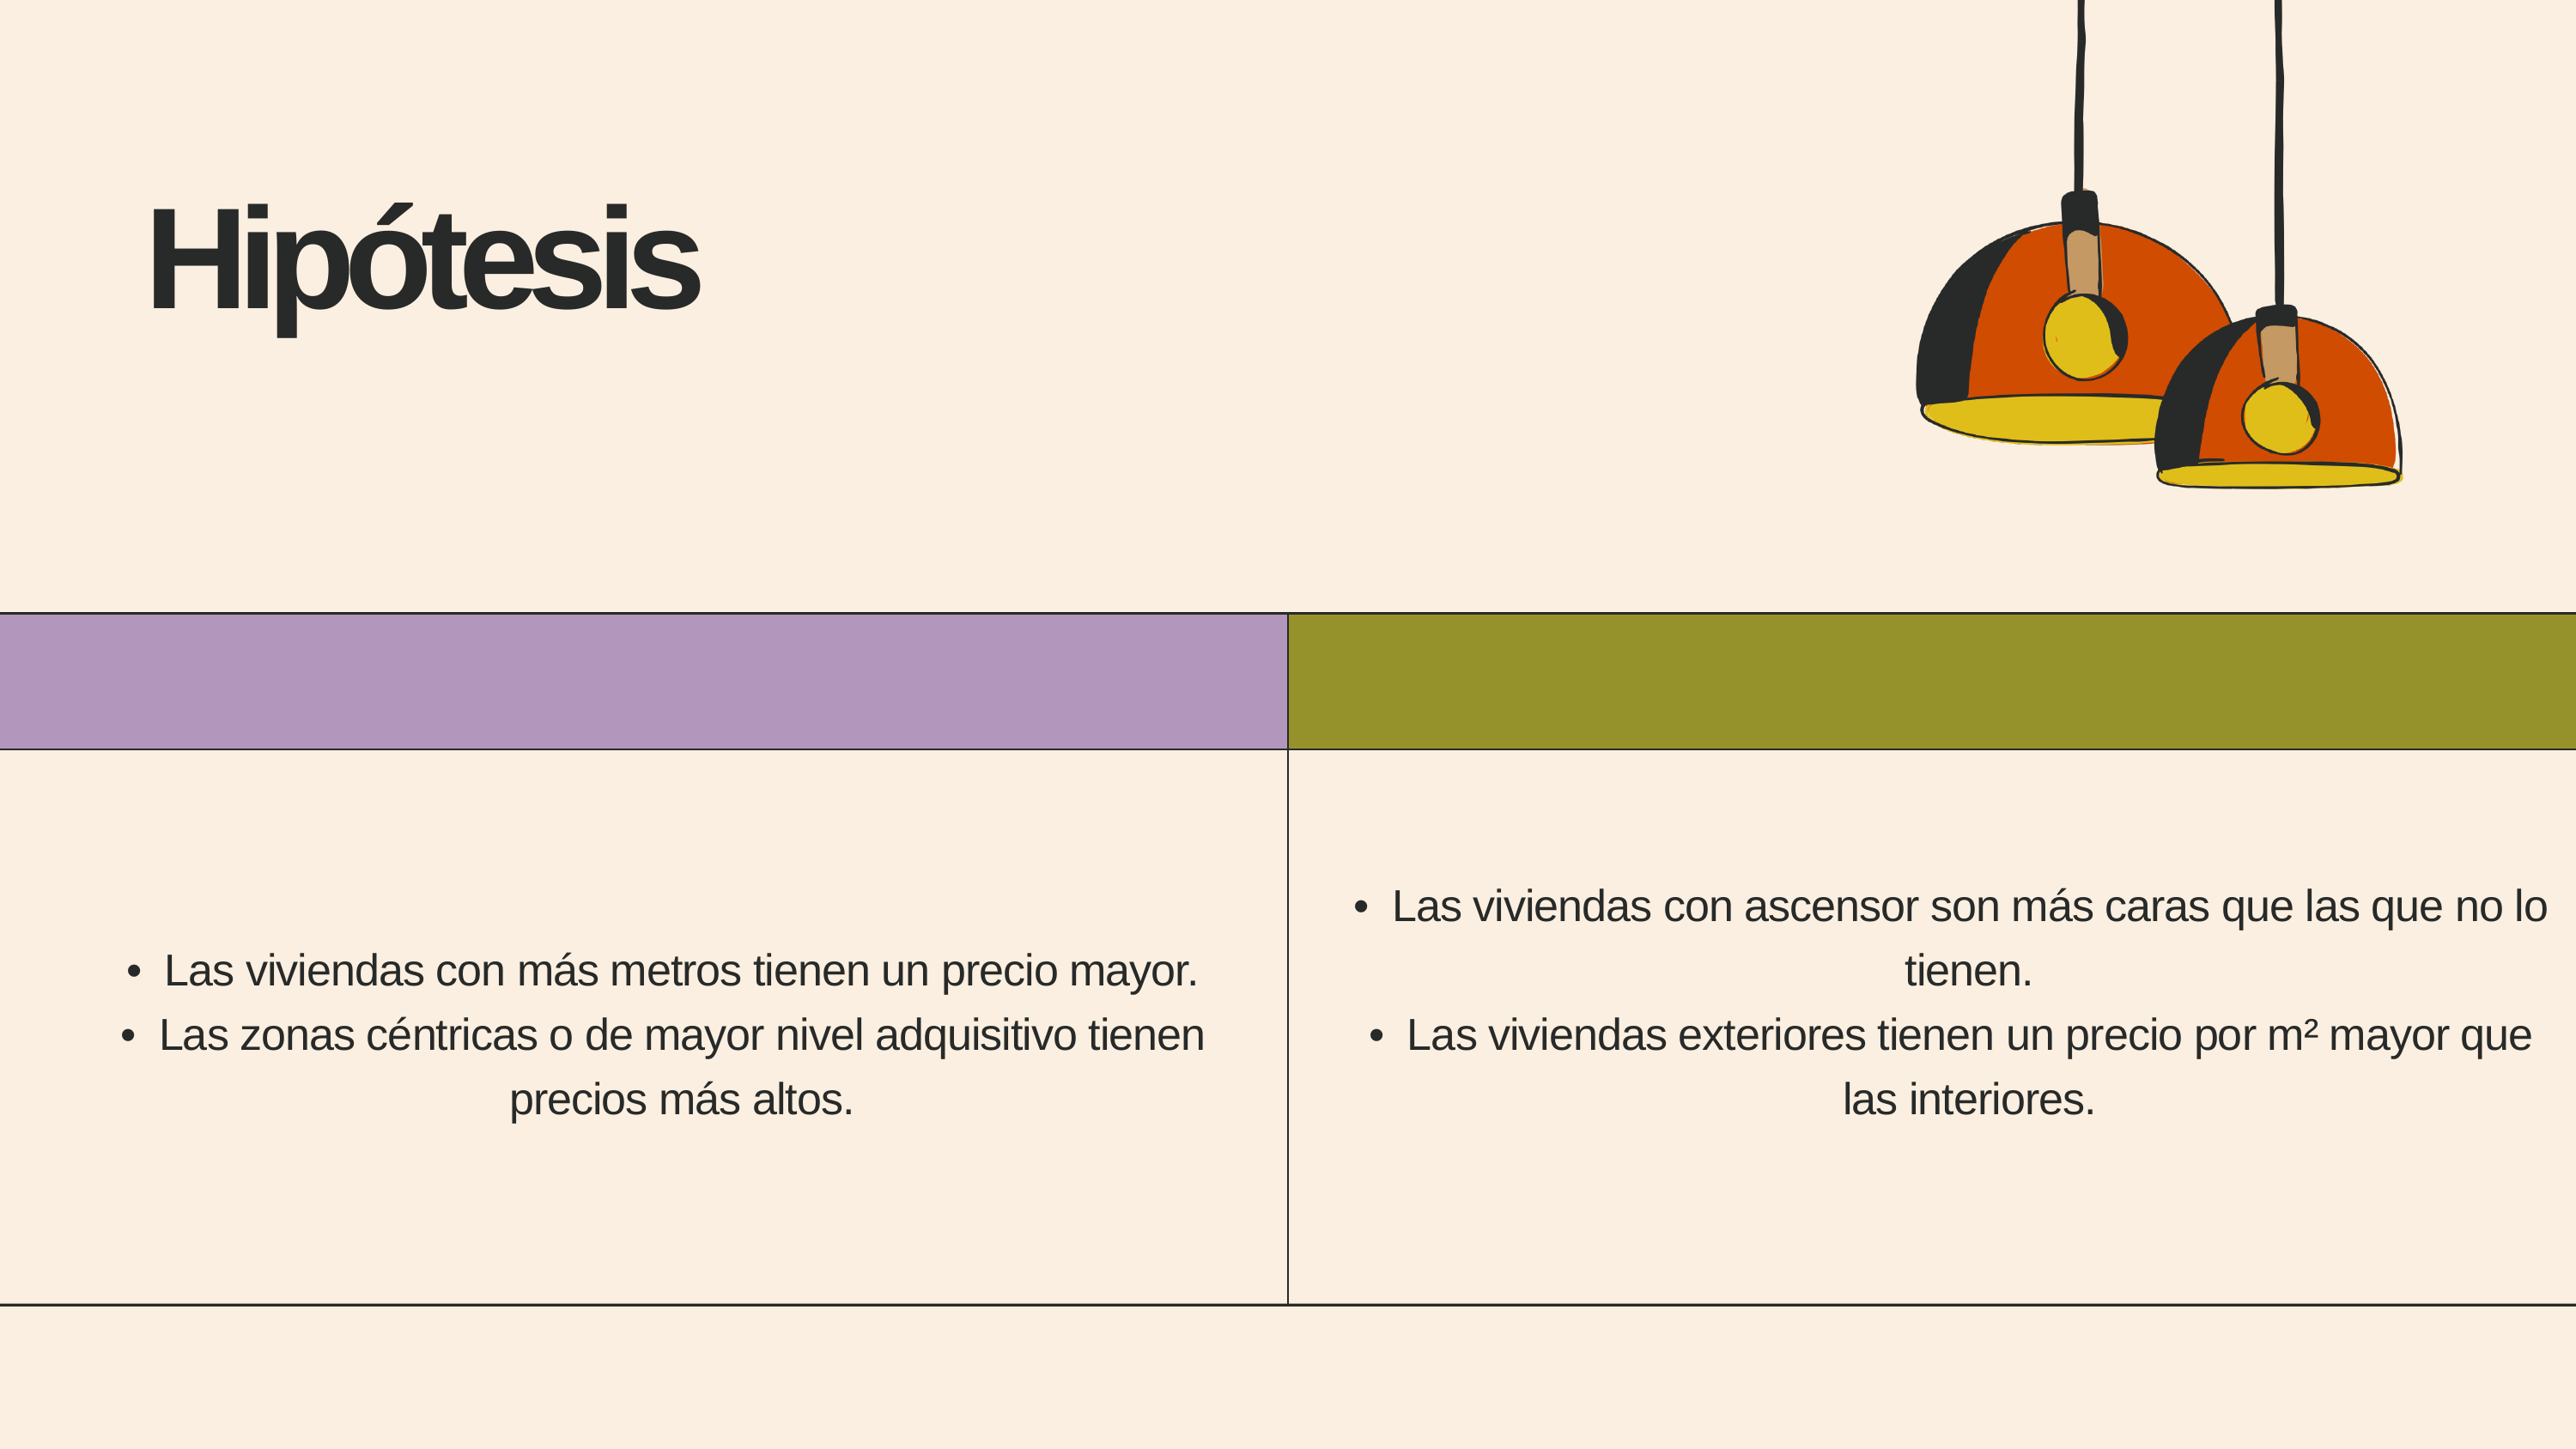

Hipótesis

|  |  |
| --- | --- |
| Las viviendas con más metros tienen un precio mayor. Las zonas céntricas o de mayor nivel adquisitivo tienen precios más altos. | Las viviendas con ascensor son más caras que las que no lo tienen. Las viviendas exteriores tienen un precio por m² mayor que las interiores. |